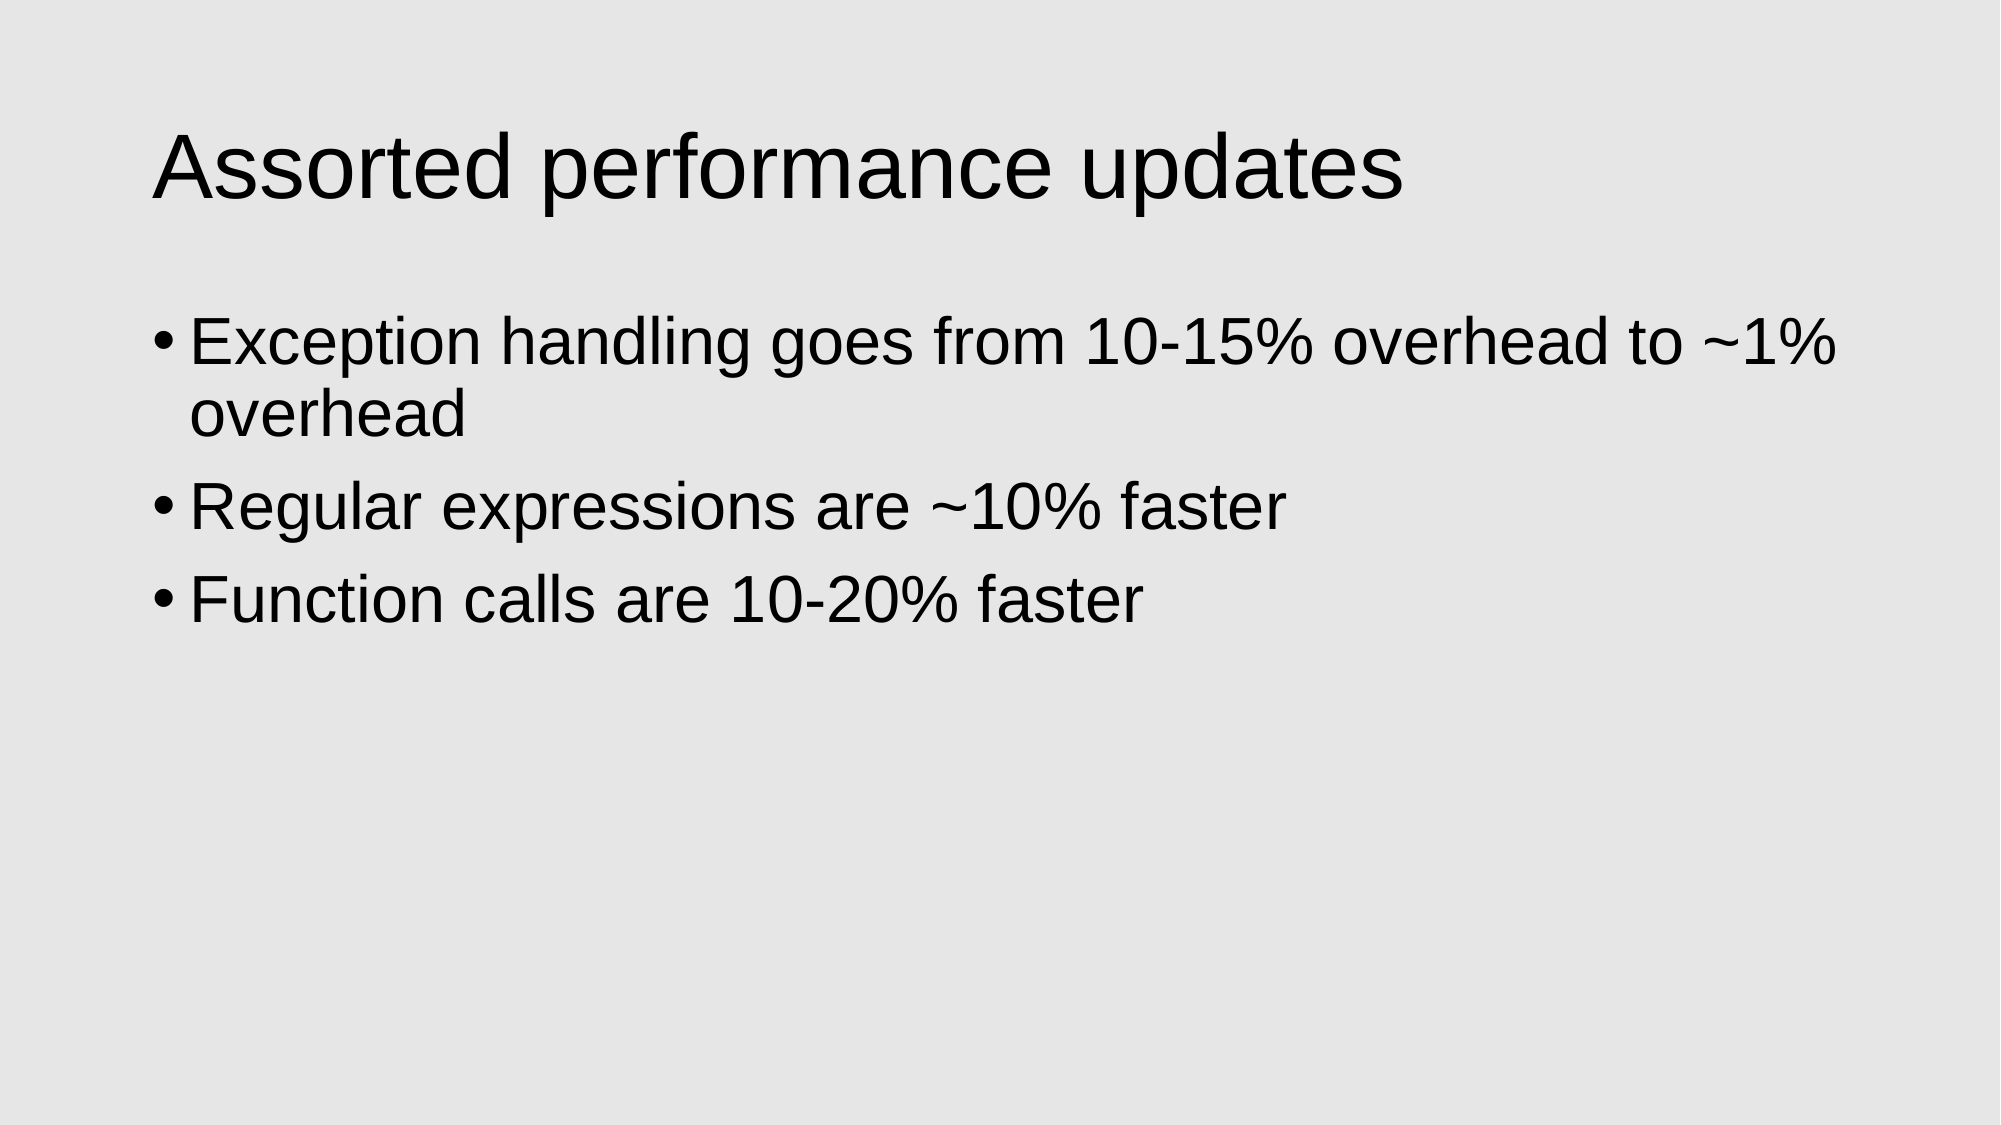

# Assorted performance updates
Exception handling goes from 10-15% overhead to ~1% overhead
Regular expressions are ~10% faster
Function calls are 10-20% faster